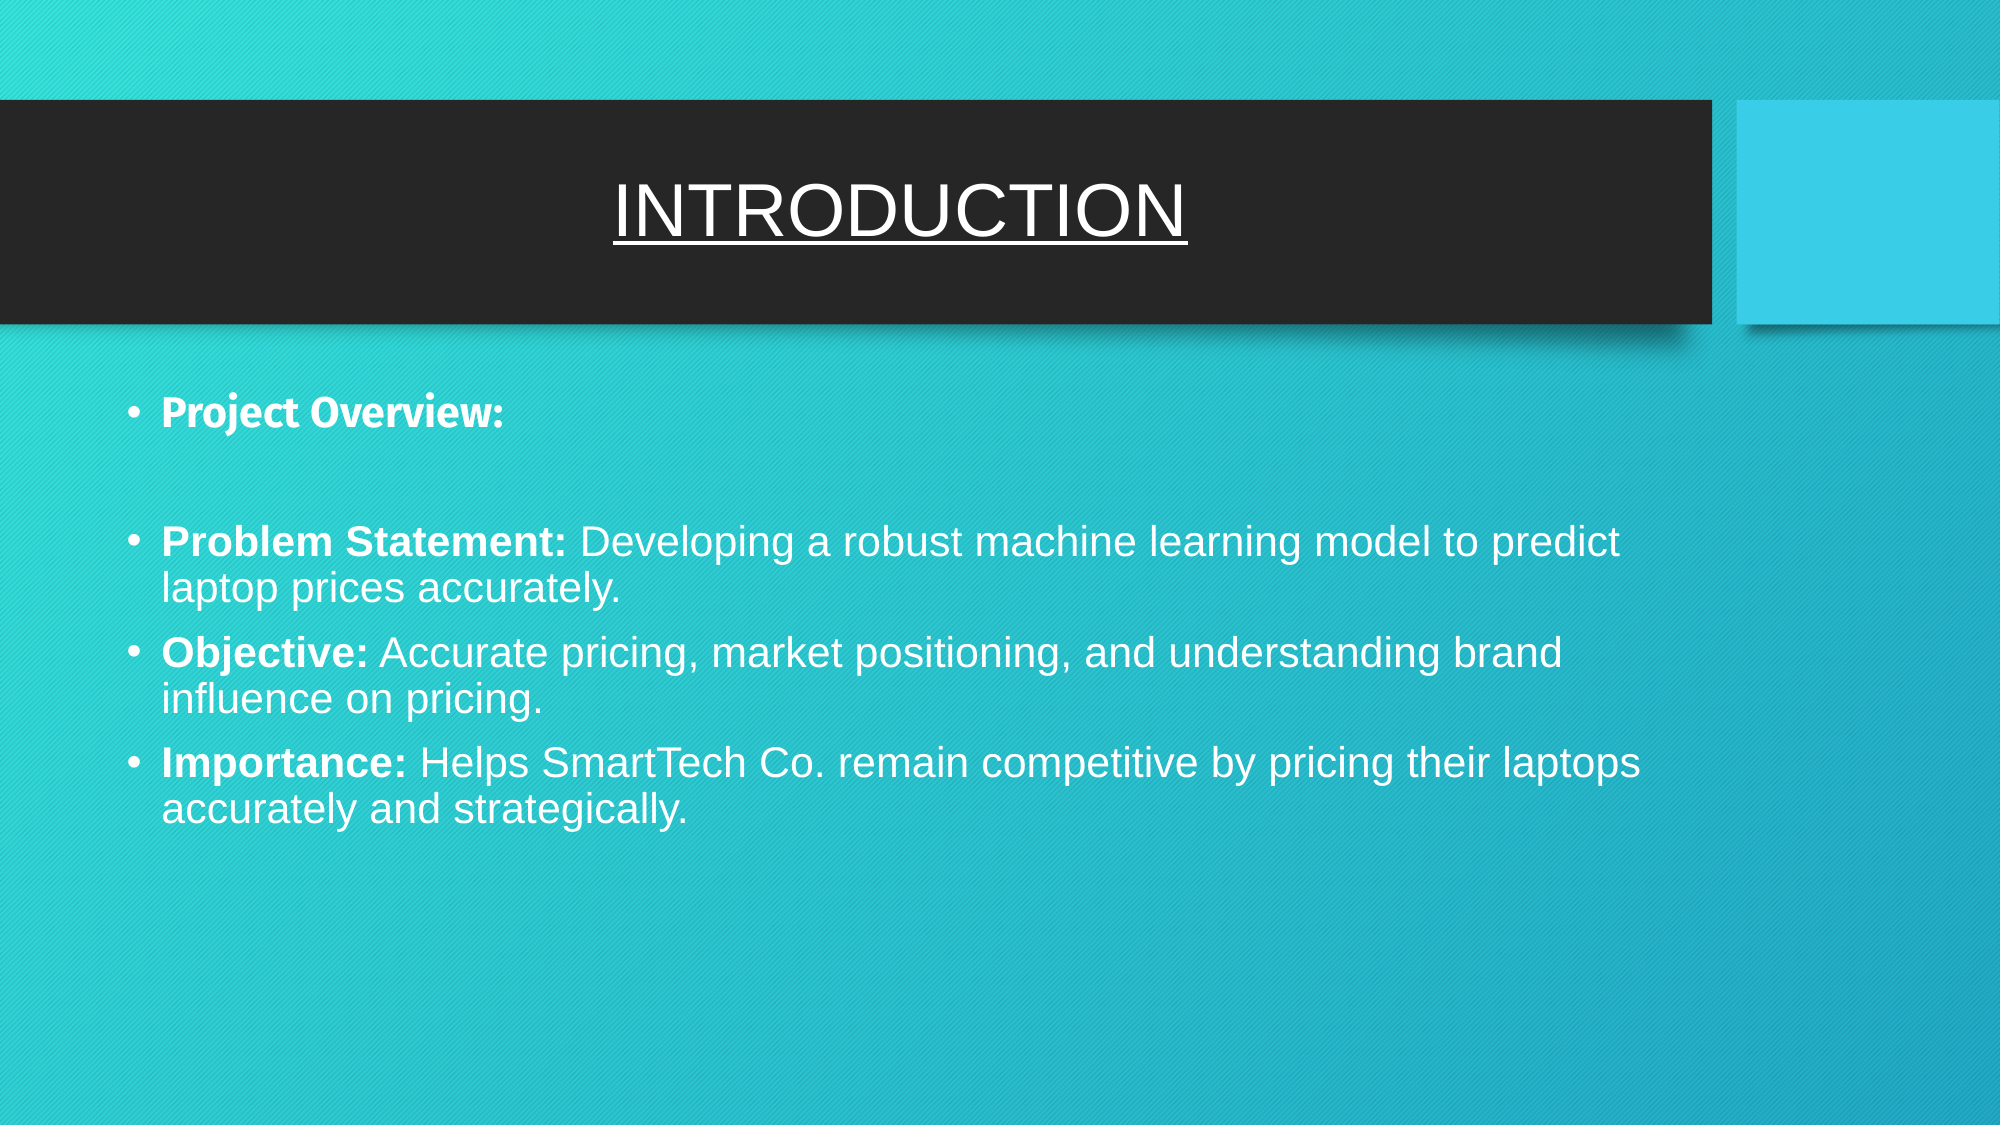

# INTRODUCTION
Project Overview:

Problem Statement: Developing a robust machine learning model to predict laptop prices accurately.
Objective: Accurate pricing, market positioning, and understanding brand influence on pricing.
Importance: Helps SmartTech Co. remain competitive by pricing their laptops accurately and strategically.